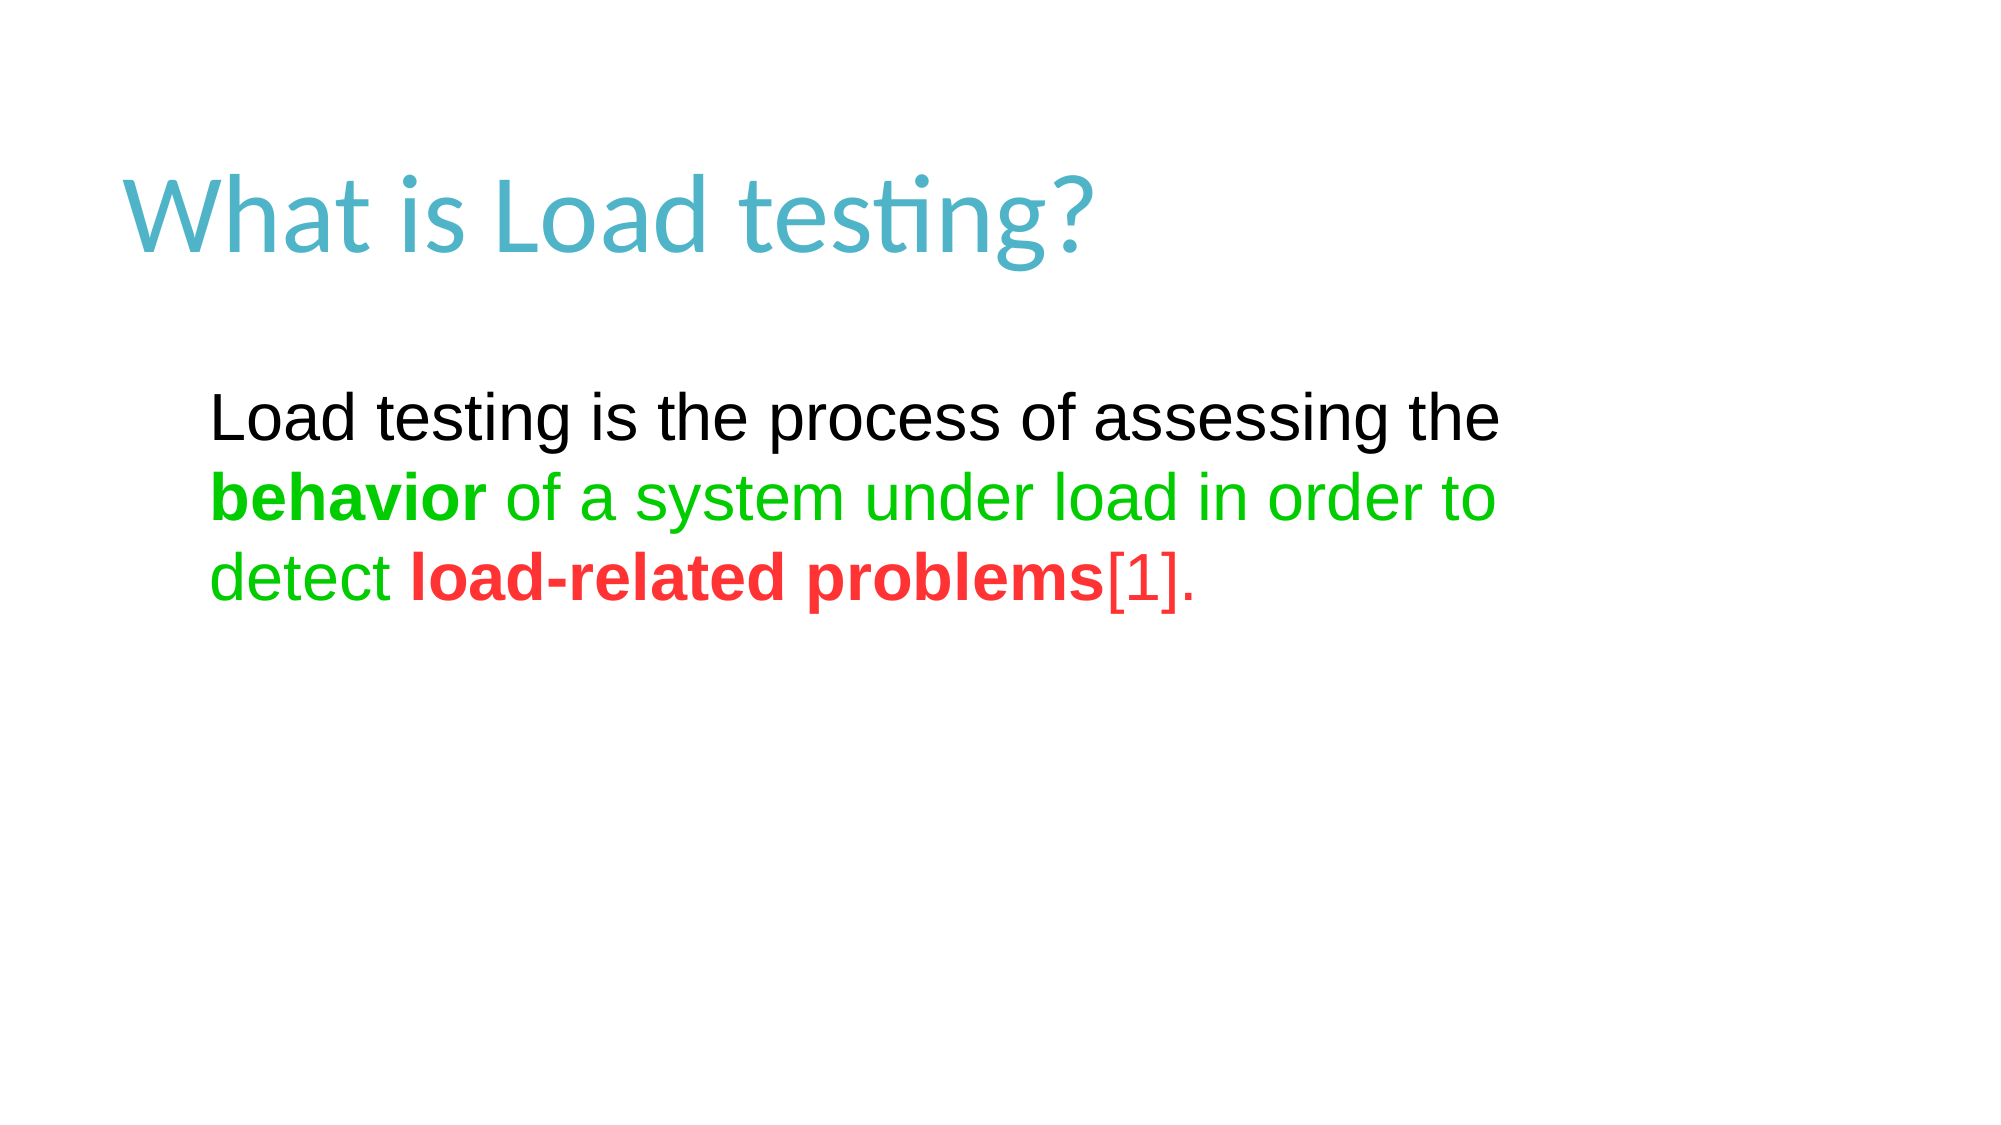

What is Load testing?

Load testing is the process of assessing the behavior of a system under load in order to detect load-related problems[1].